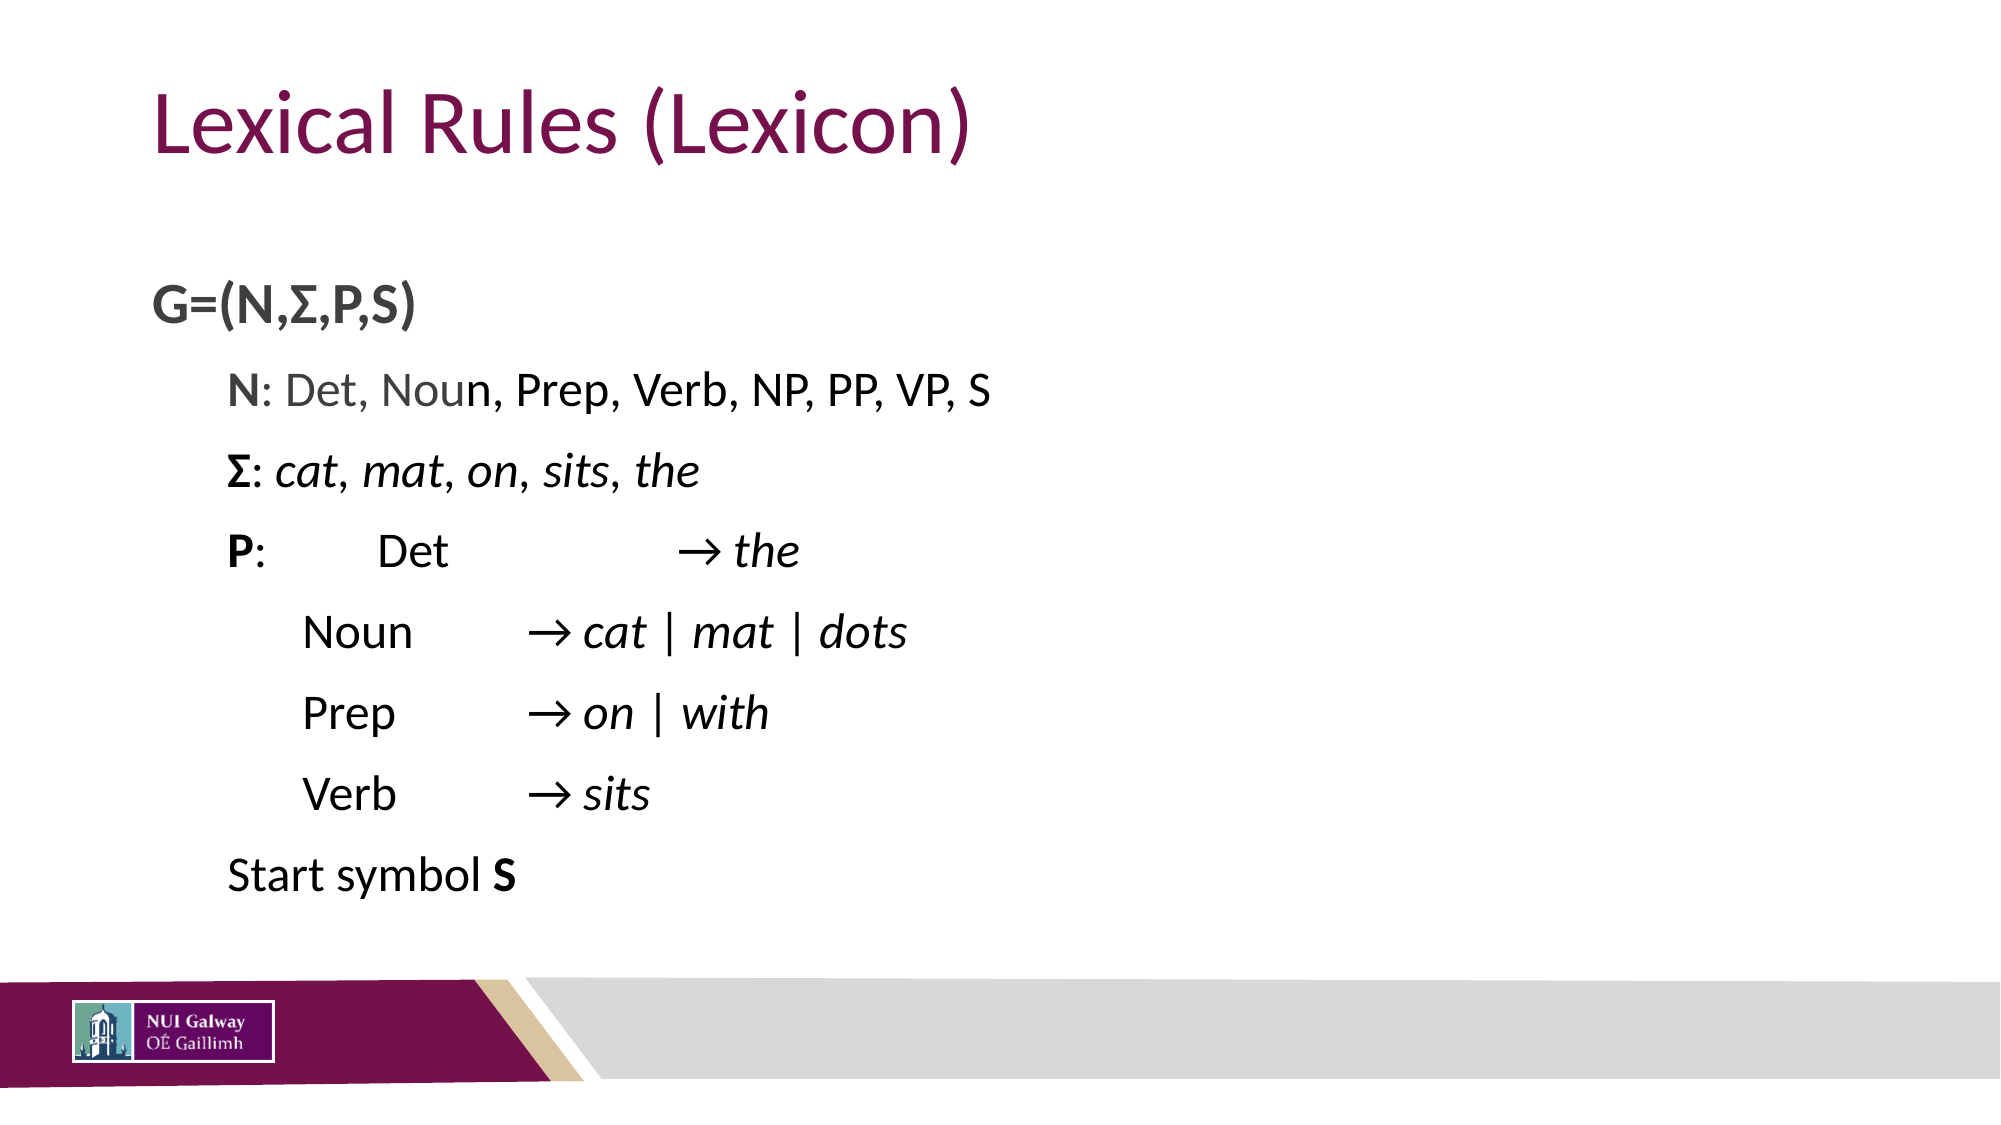

# Lexical Rules (Lexicon)
G=(N,Σ,P,S)
N: Det, Noun, Prep, Verb, NP, PP, VP, S
Σ: cat, mat, on, sits, the
P:	Det		→ the
Noun	→ cat | mat | dots
Prep	→ on | with
Verb	→ sits
Start symbol S